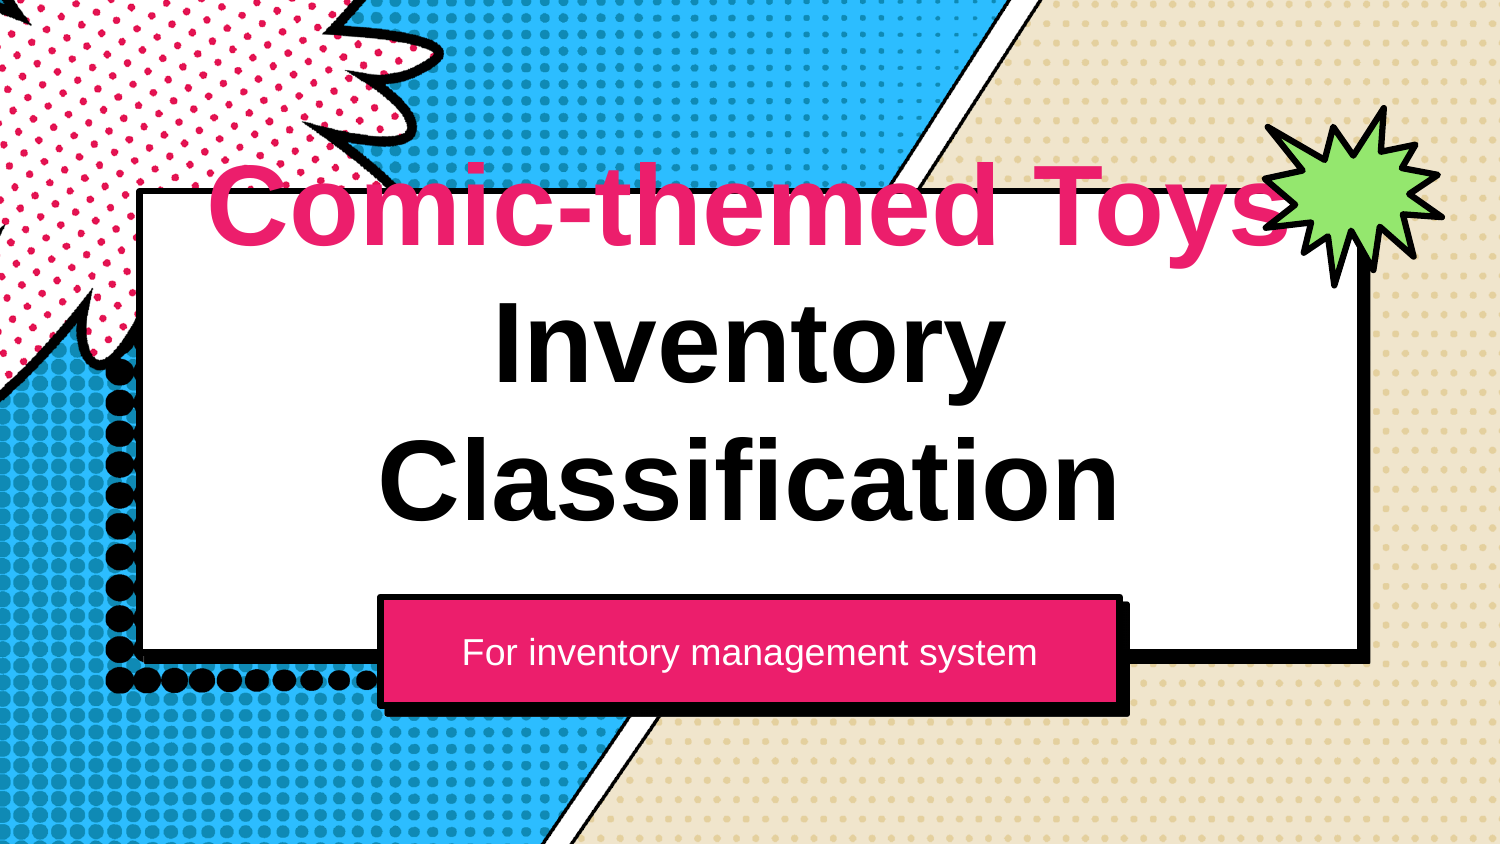

# Comic-themed Toys Inventory Classification
For inventory management system